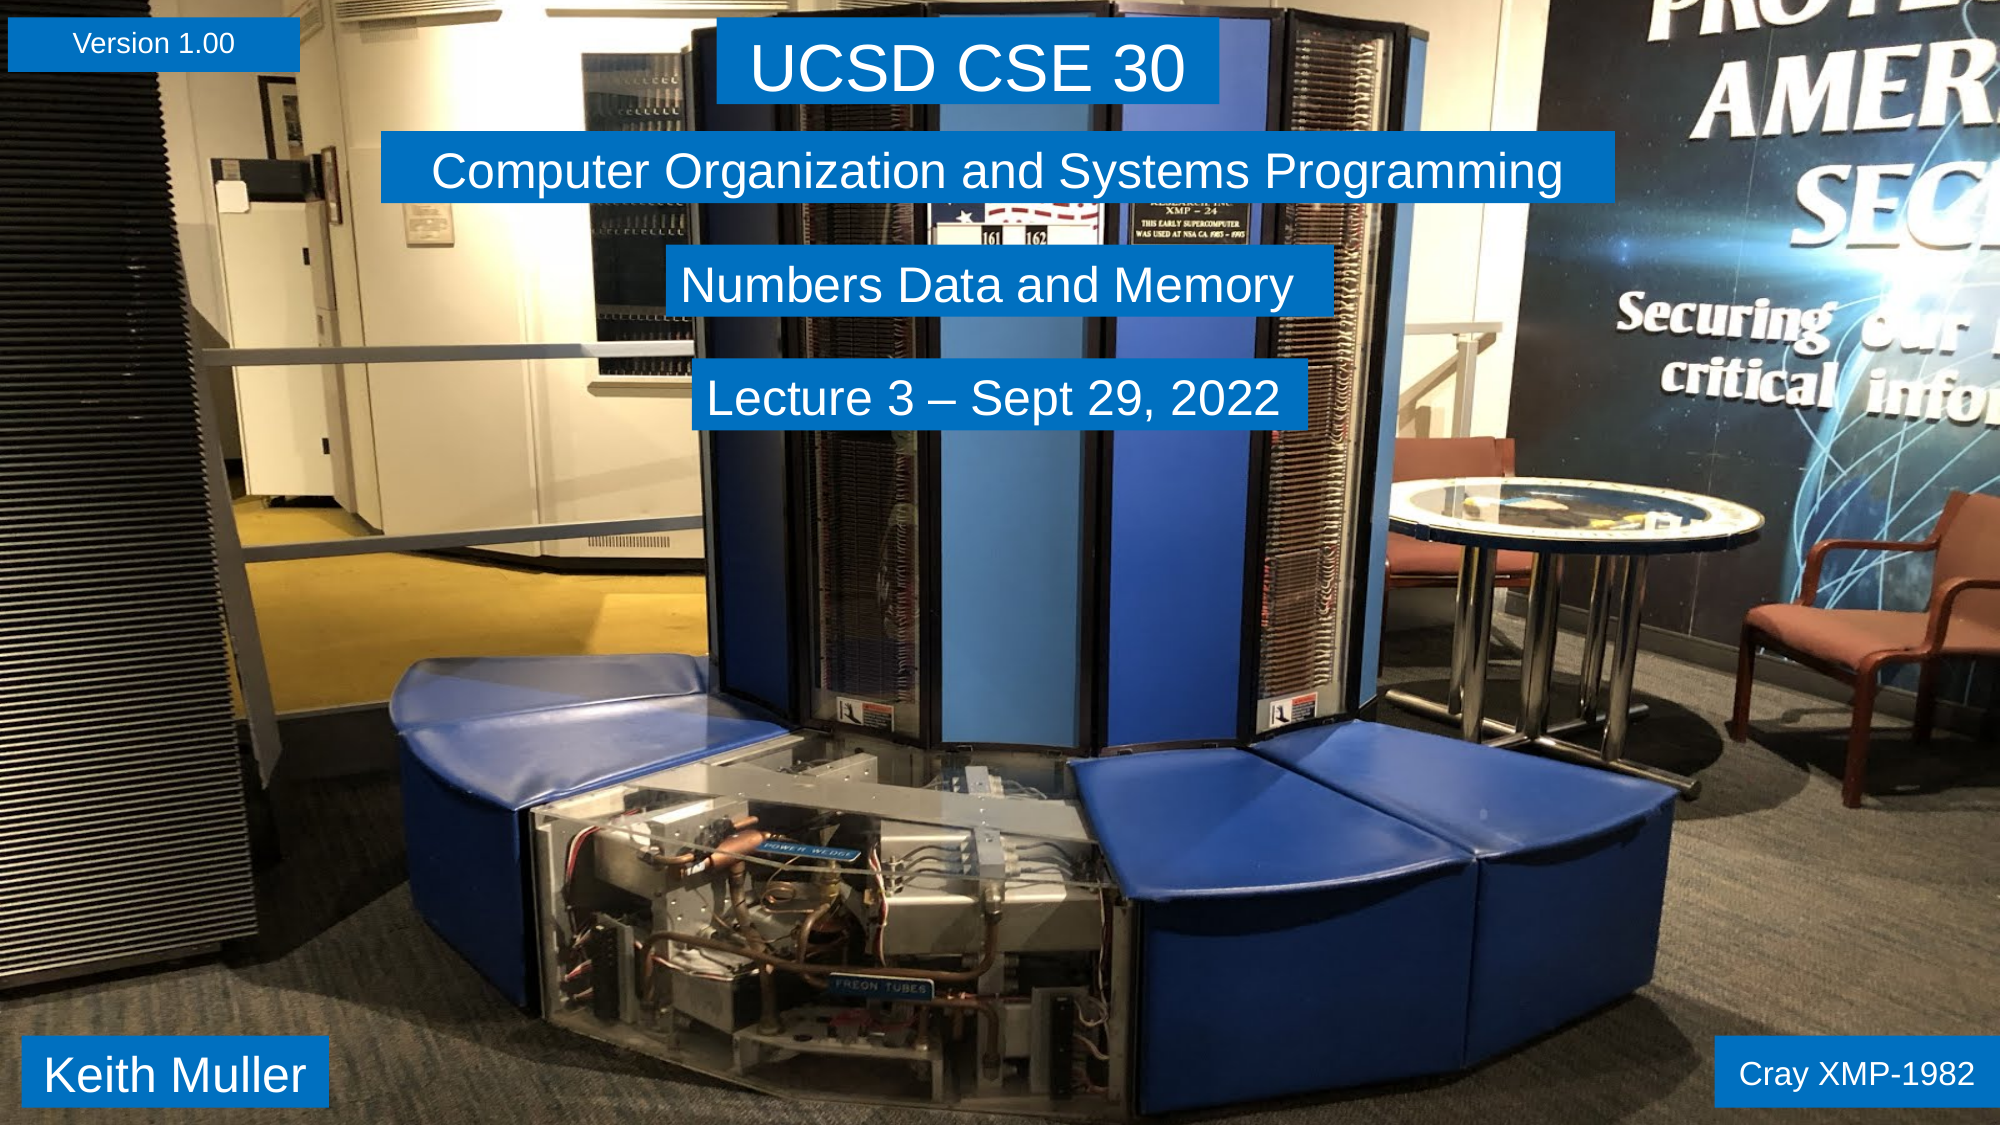

Version 1.00
UCSD CSE 30
Computer Organization and Systems Programming
Numbers Data and Memory
Lecture 3 – Sept 29, 2022
Keith Muller
Cray XMP-1982